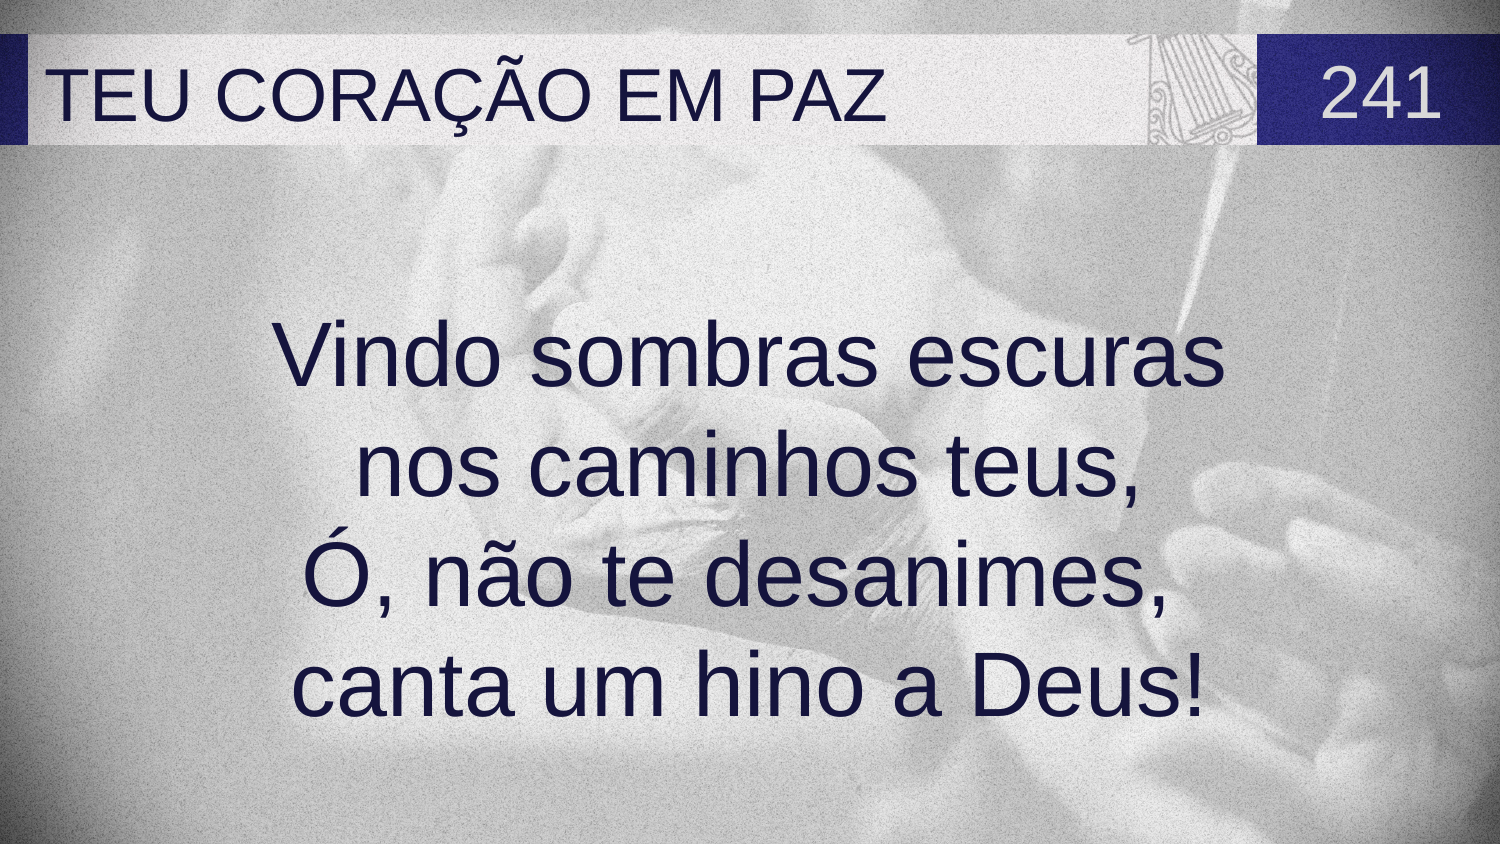

# TEU CORAÇÃO EM PAZ
241
Vindo sombras escuras
 nos caminhos teus,
Ó, não te desanimes,
canta um hino a Deus!